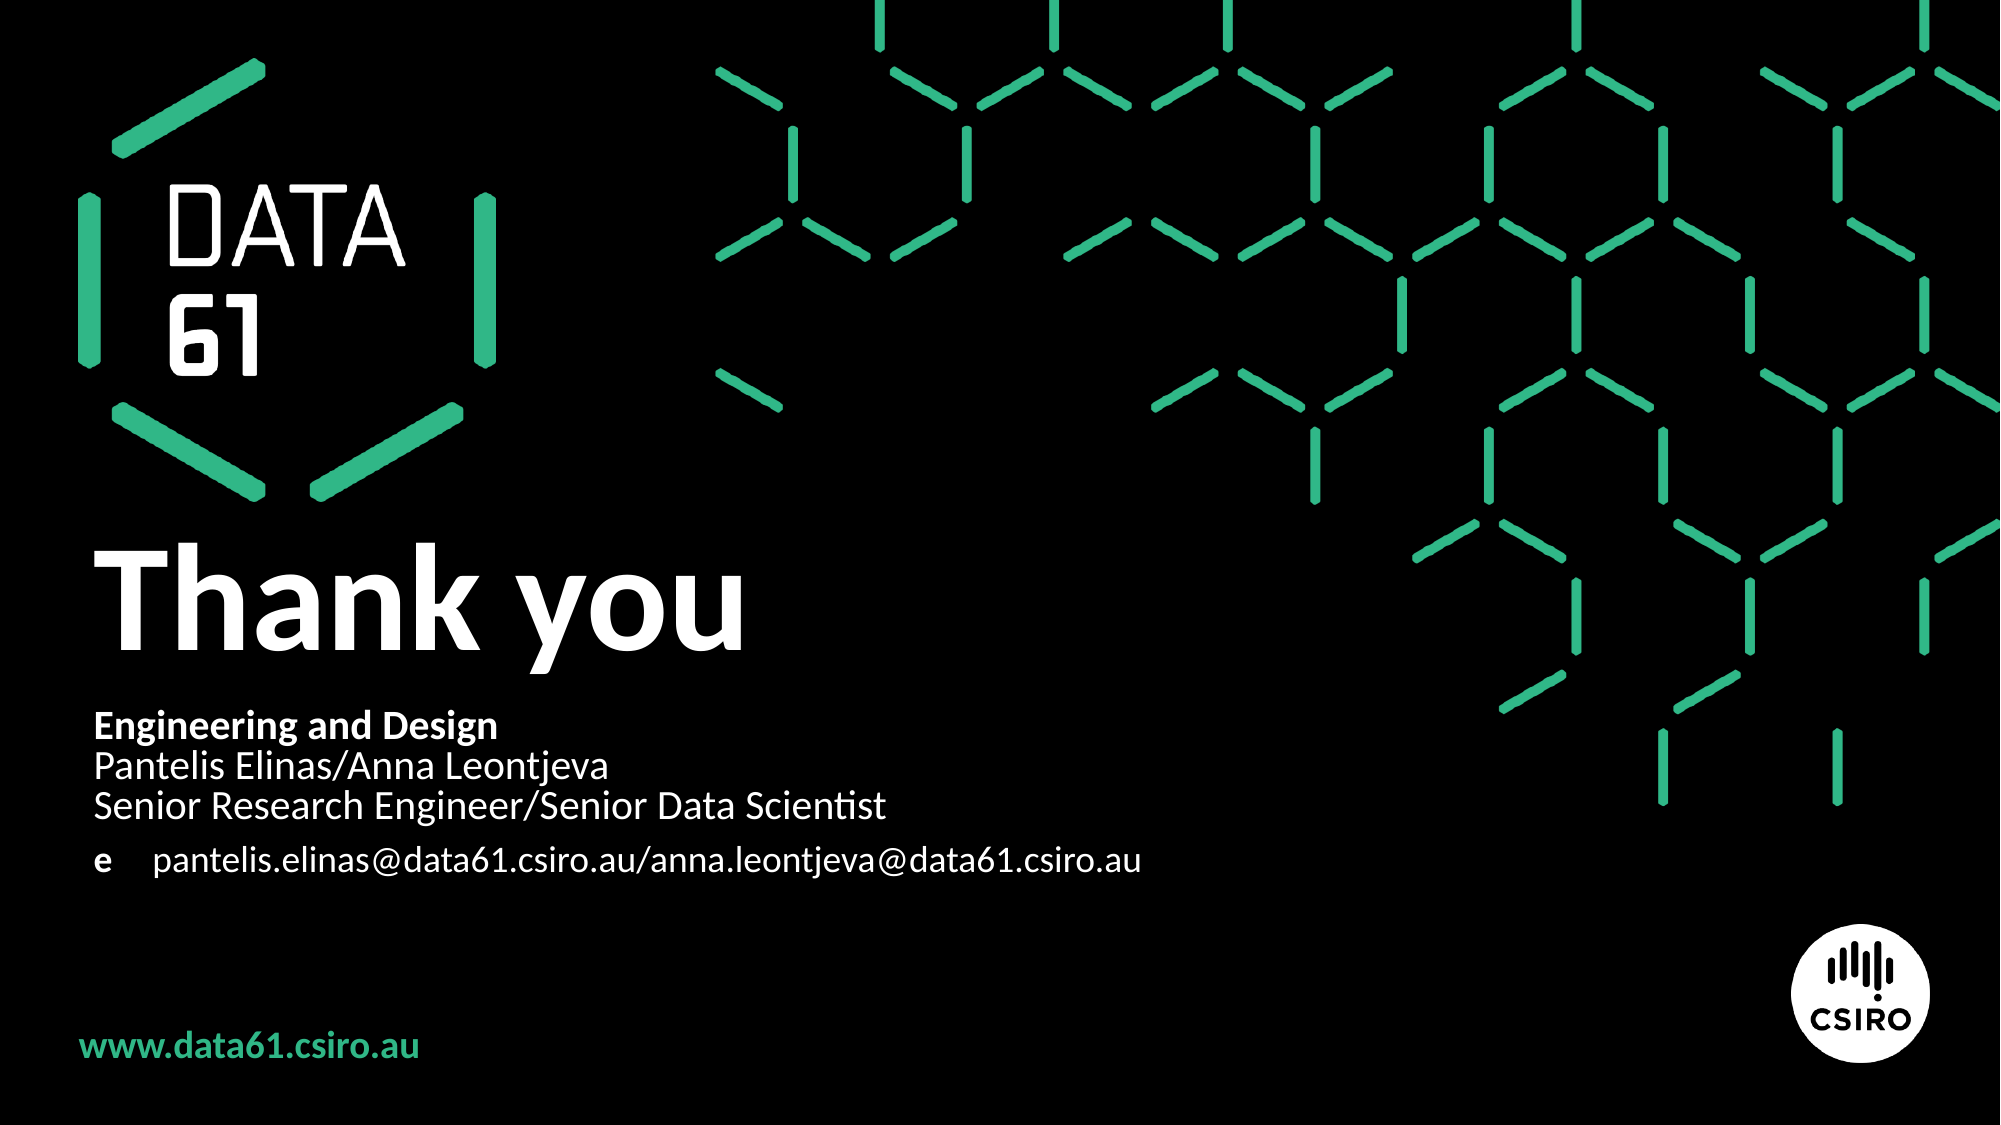

# Thank you
Engineering and Design
Pantelis Elinas/Anna Leontjeva
Senior Research Engineer/Senior Data Scientist
e	pantelis.elinas@data61.csiro.au/anna.leontjeva@data61.csiro.au